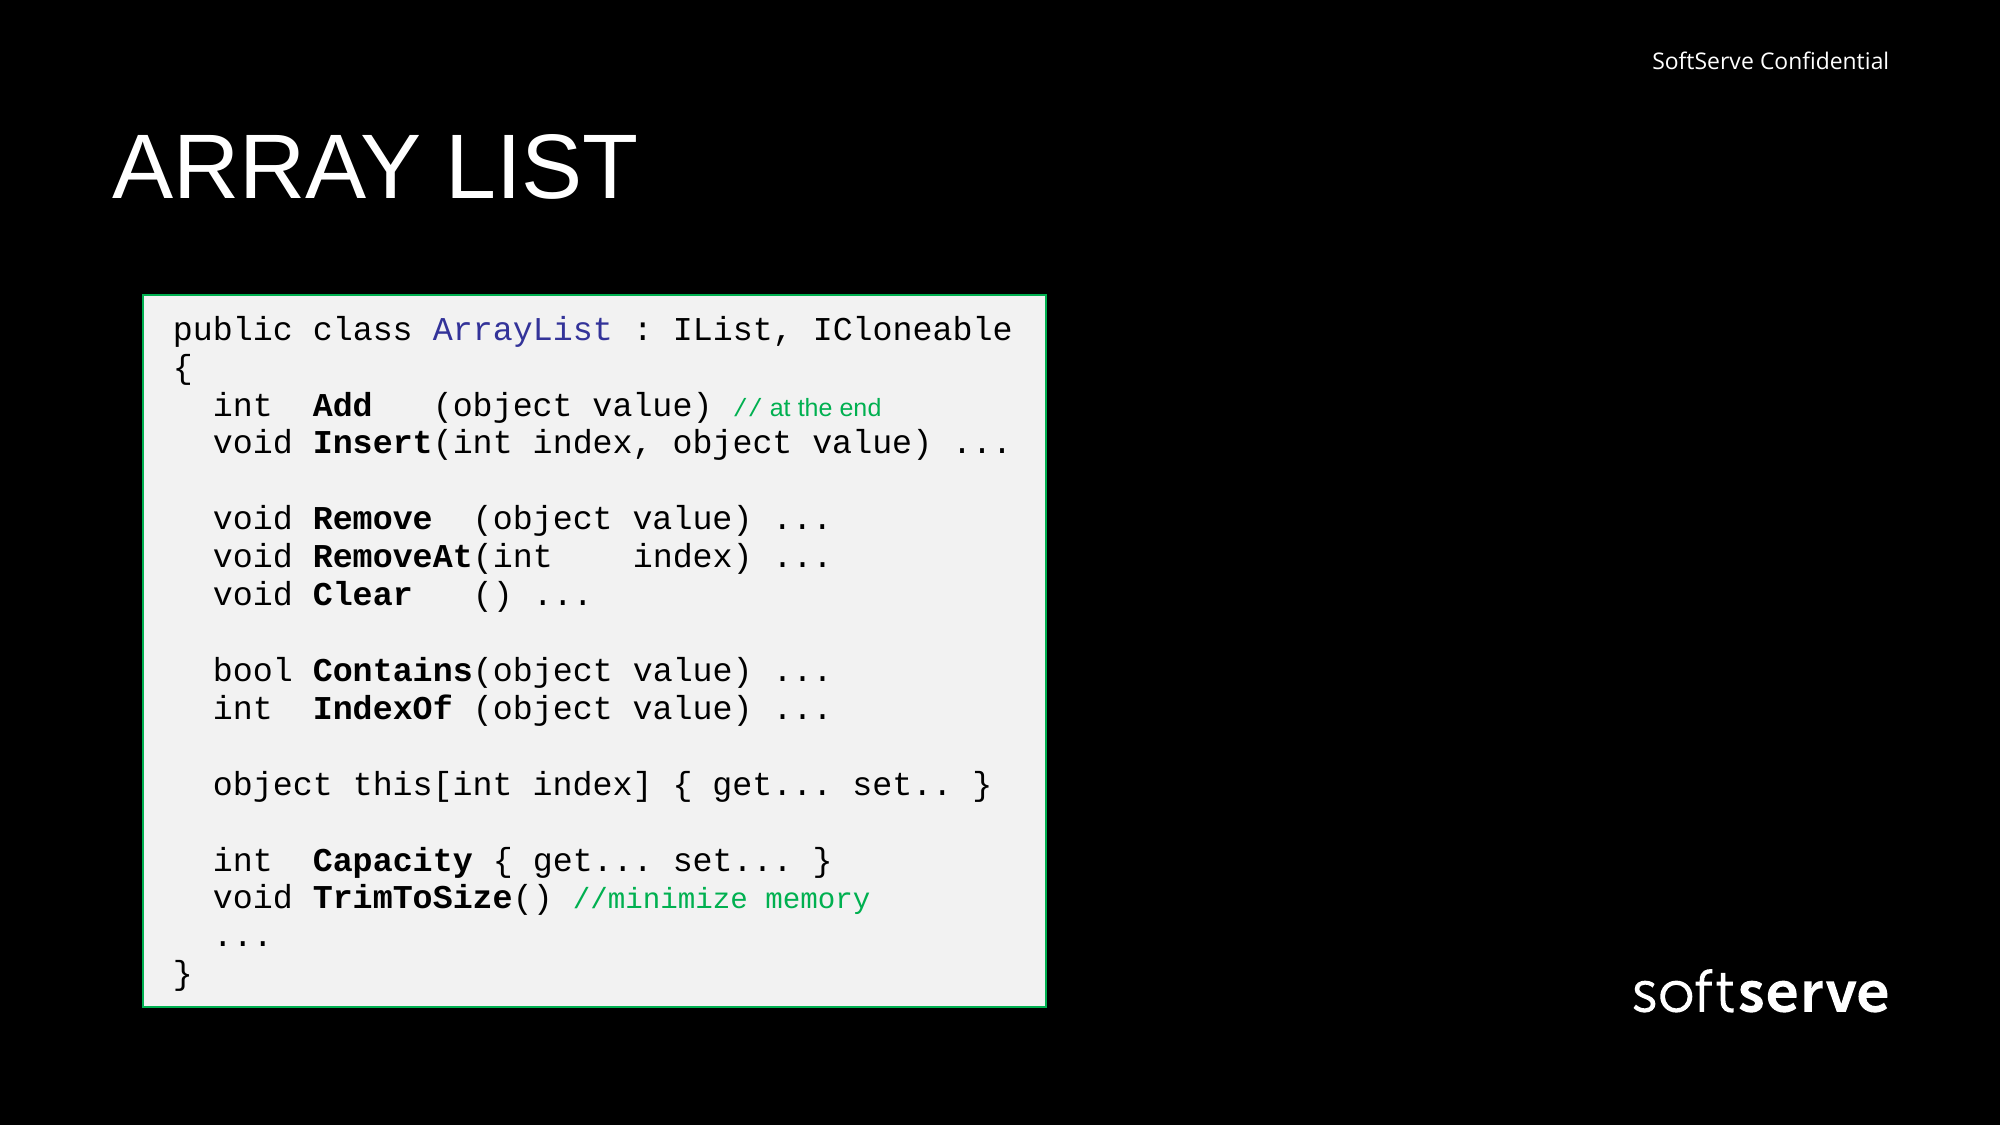

# ARRAY LIST
public class ArrayList : IList, ICloneable
{
  int  Add   (object value) // at the end
  void Insert(int index, object value) ...

  void Remove  (object value) ...
  void RemoveAt(int    index) ...
  void Clear   () ...

  bool Contains(object value) ...
  int  IndexOf (object value) ...

  object this[int index] { get... set.. }

  int  Capacity { get... set... }
  void TrimToSize() //minimize memory
  ...
}